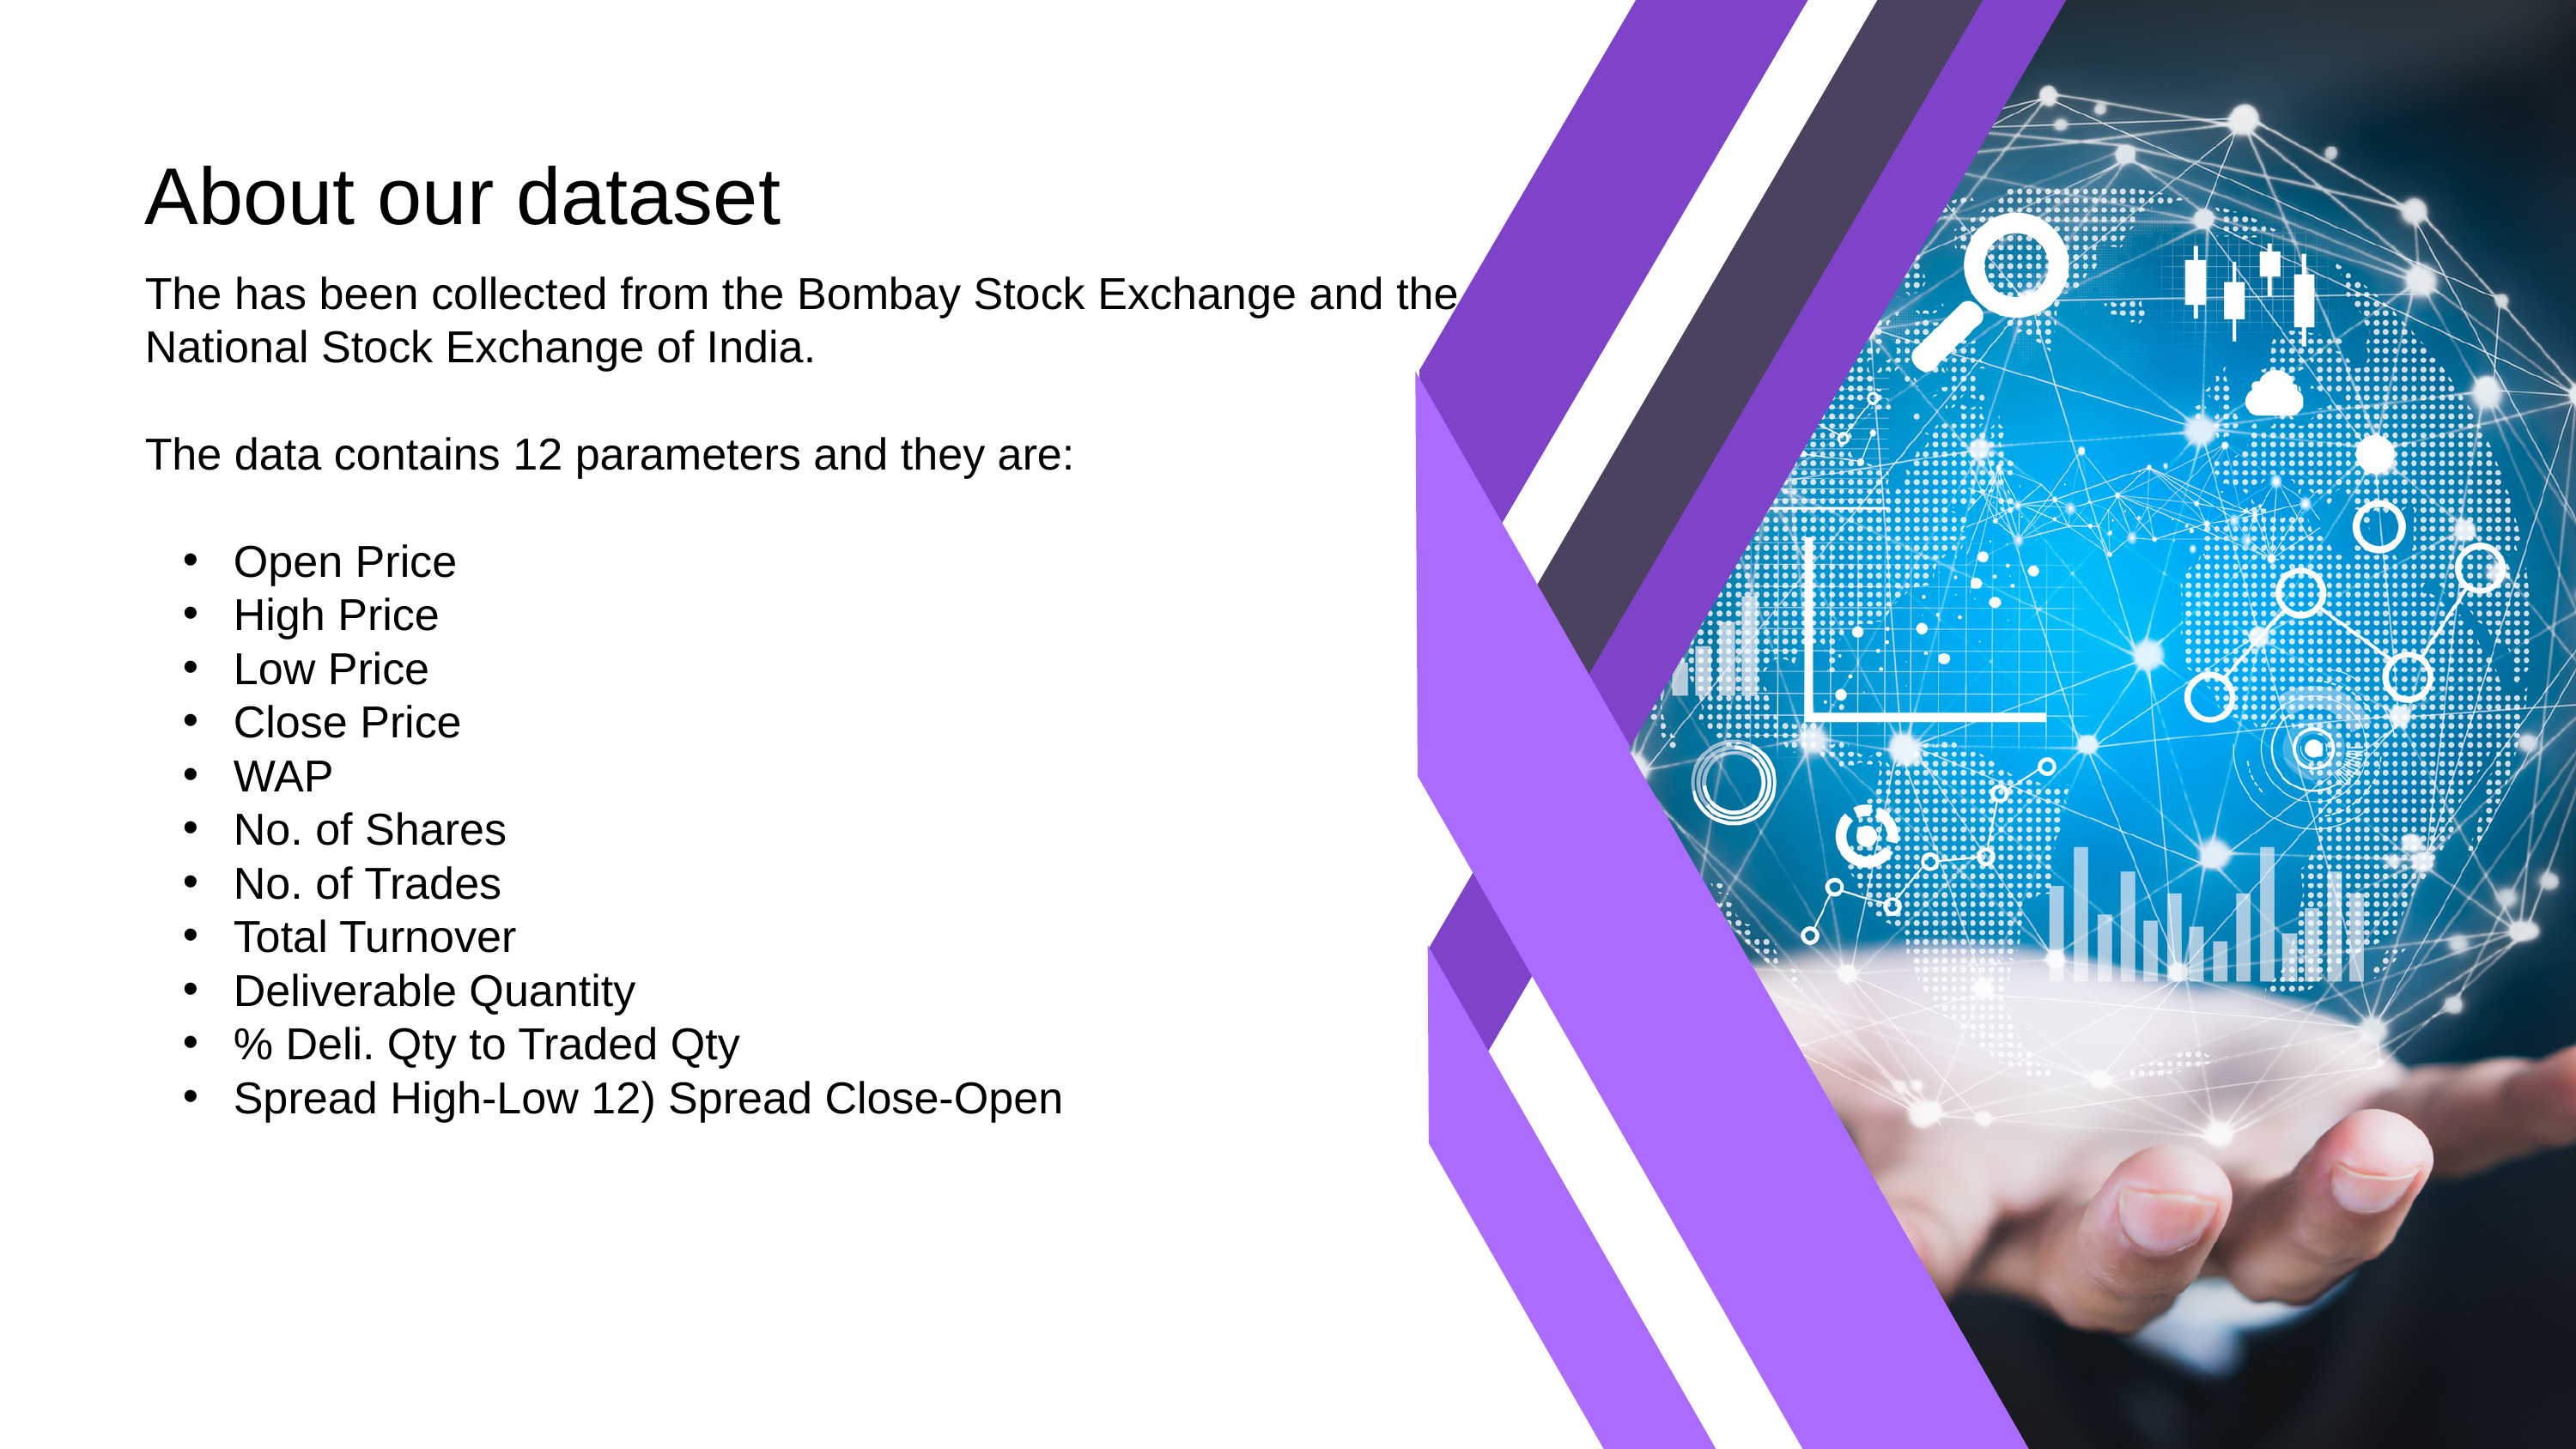

About our dataset
The has been collected from the Bombay Stock Exchange and the National Stock Exchange of India.

The data contains 12 parameters and they are:

 Open Price
 High Price
 Low Price
 Close Price
 WAP
 No. of Shares
 No. of Trades
 Total Turnover
 Deliverable Quantity
 % Deli. Qty to Traded Qty
 Spread High-Low 12) Spread Close-Open